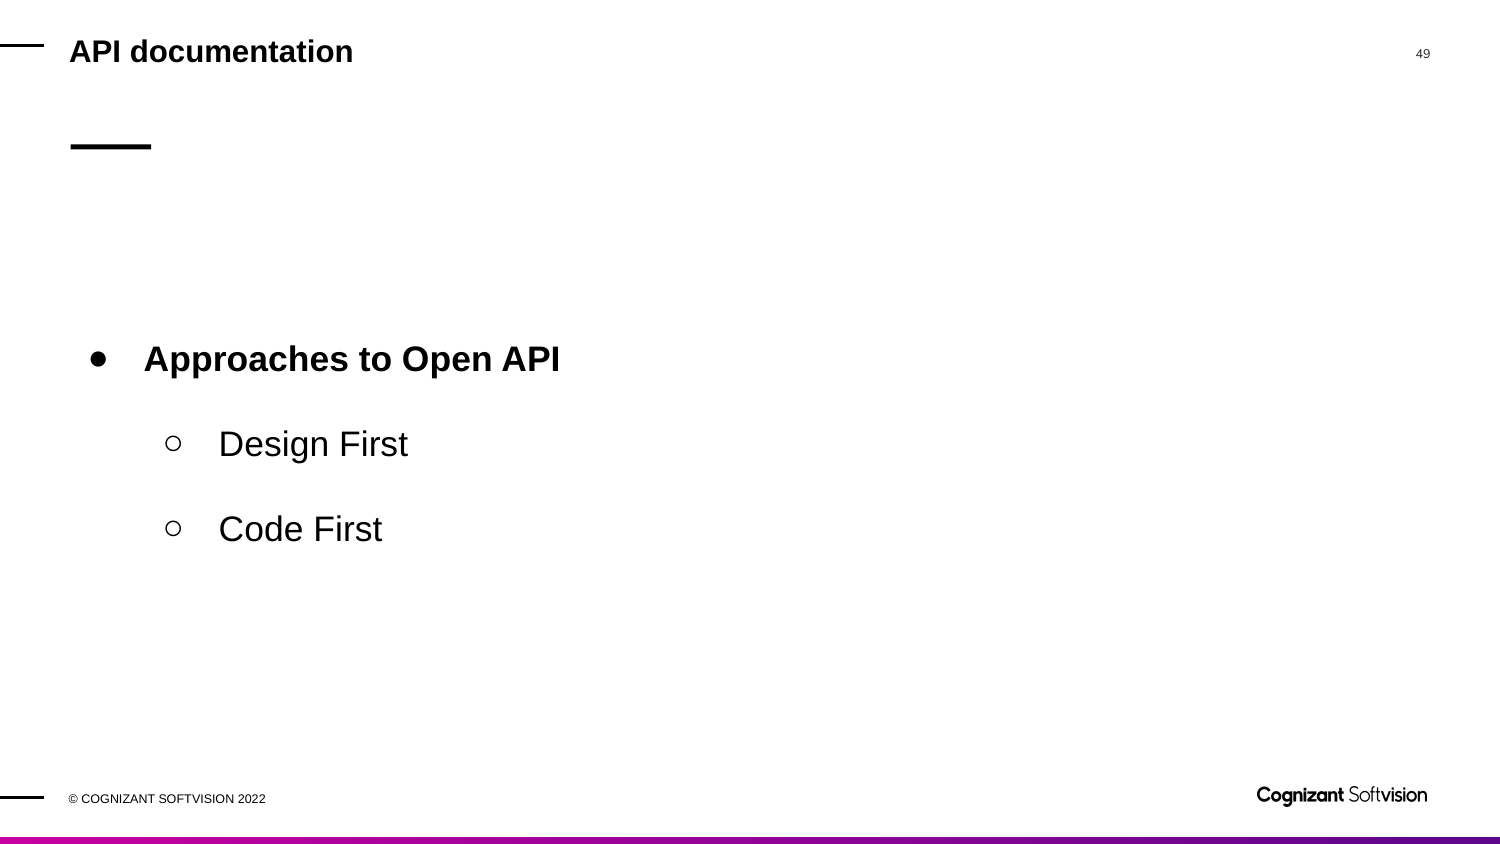

# API documentation

Approaches to Open API

Design First

Code First